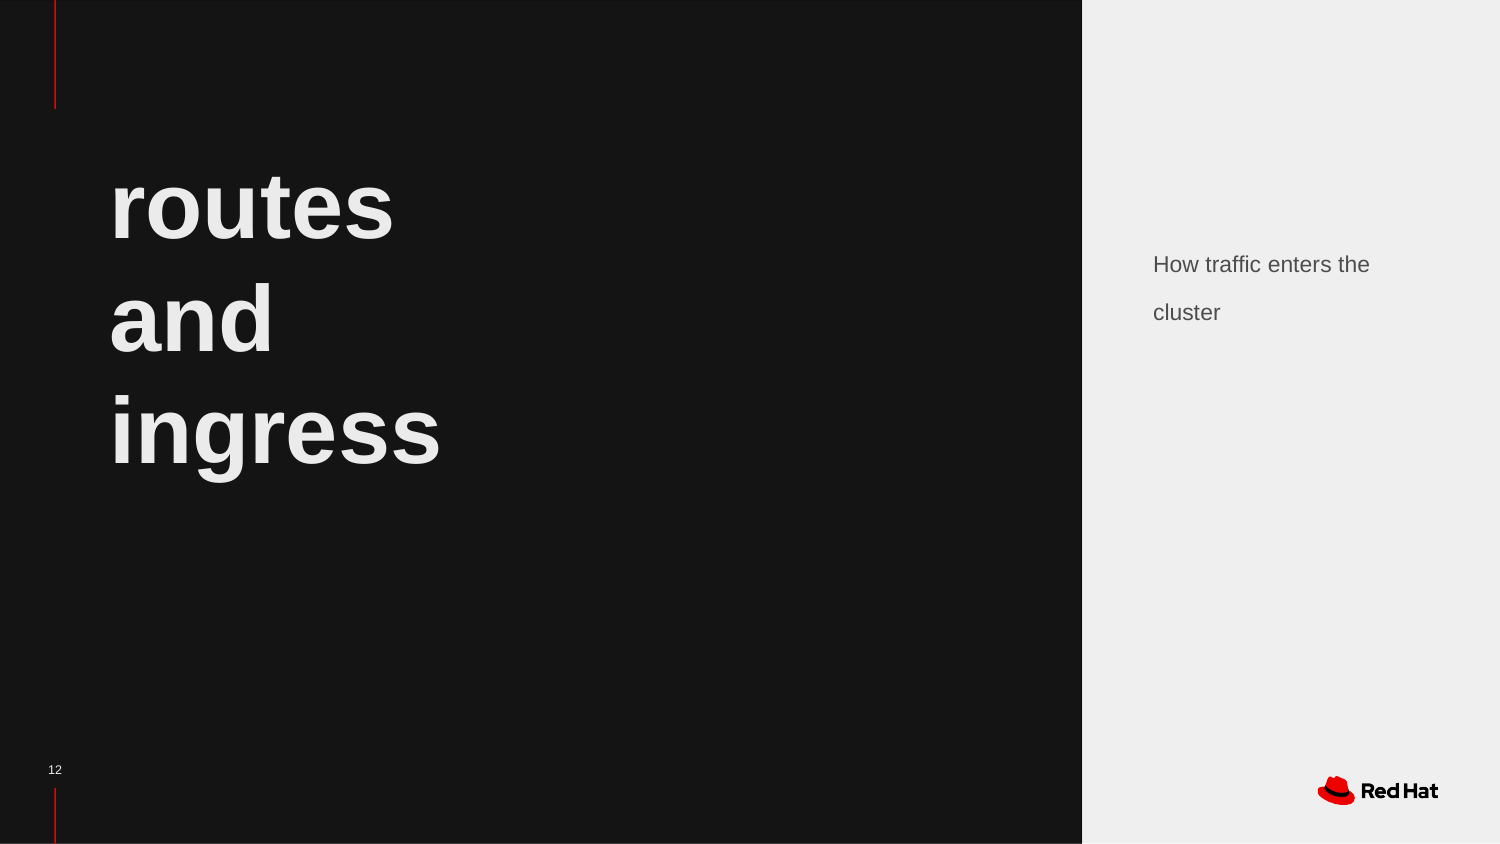

# routes
and
ingress
How traffic enters the cluster
12